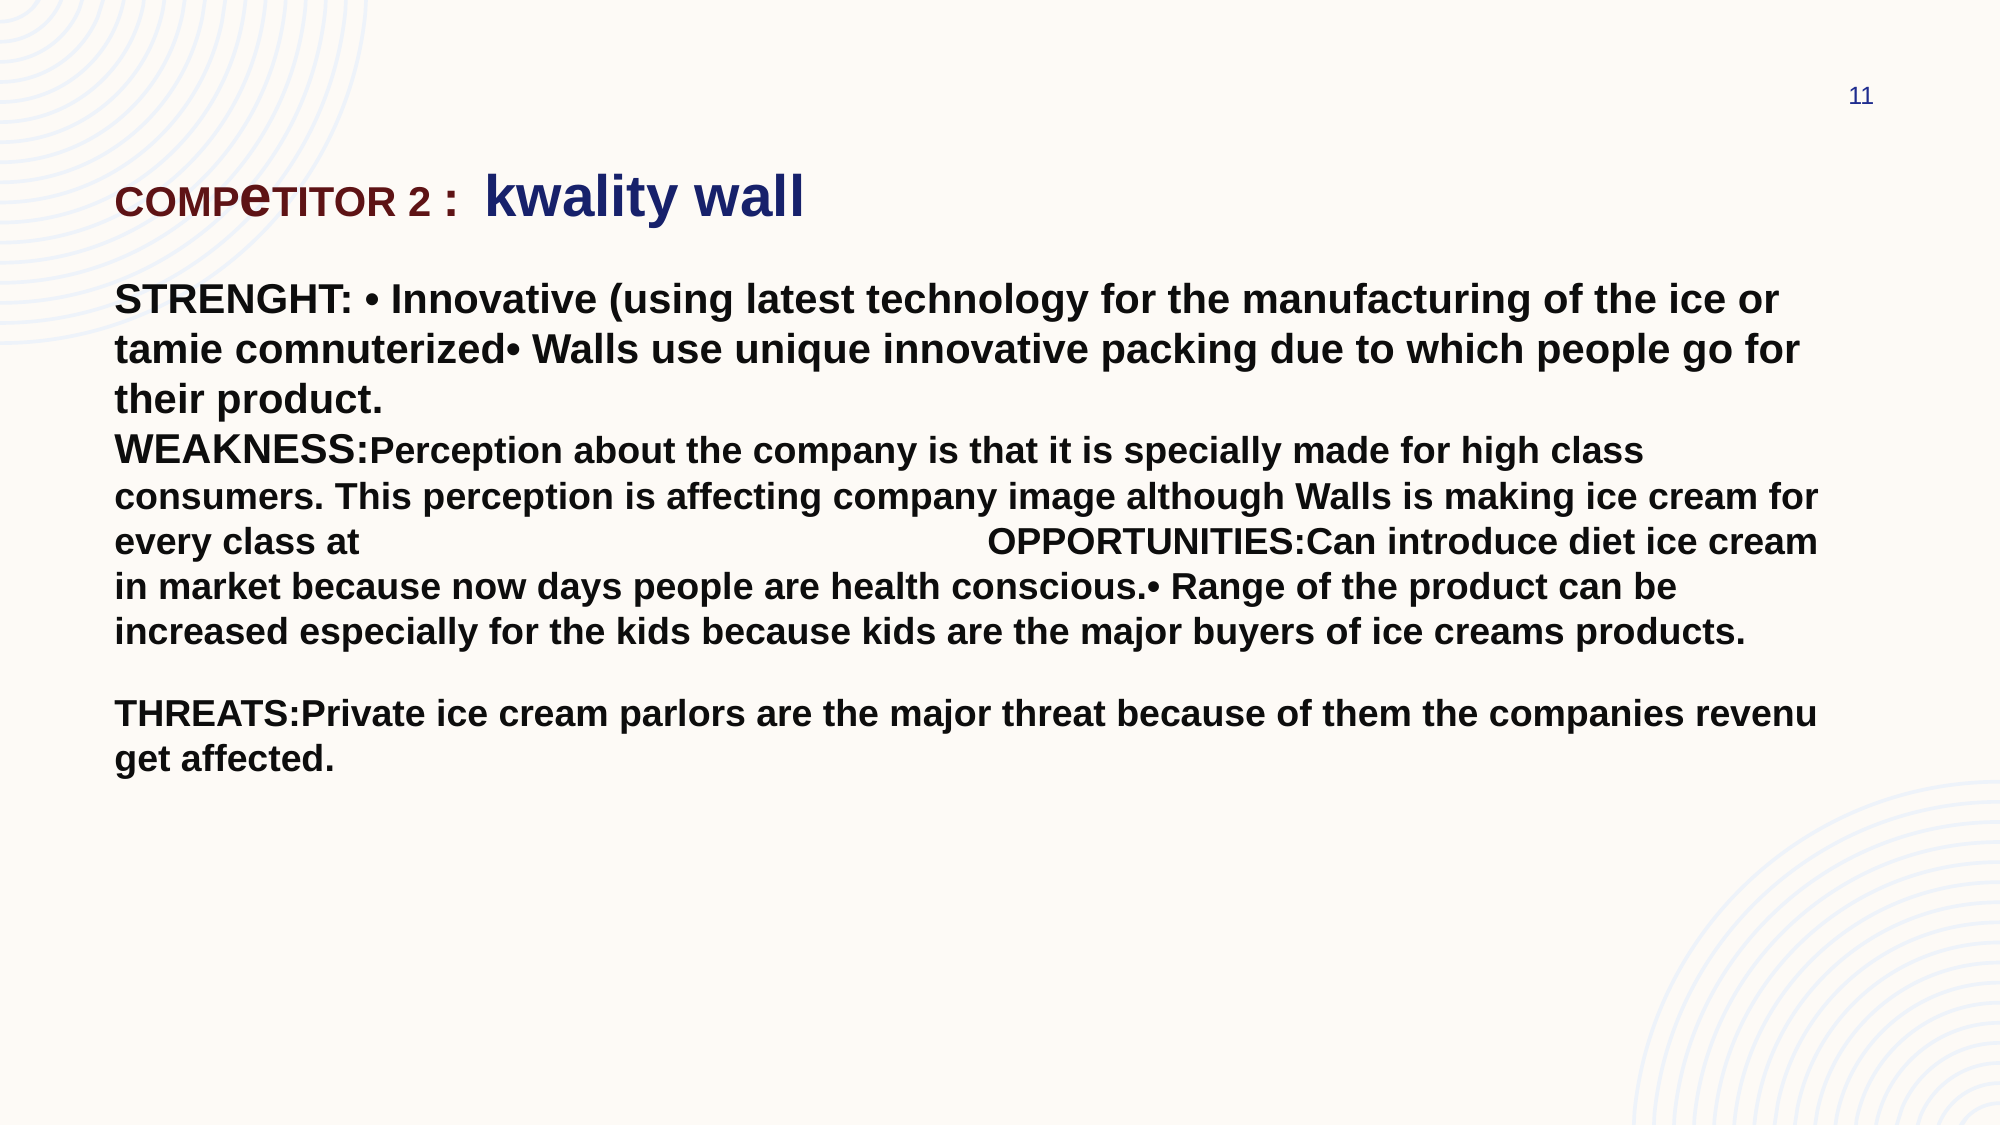

11
COMPeTITOR 2 : kwality wall
STRENGHT: • Innovative (using latest technology for the manufacturing of the ice or tamie comnuterized• Walls use unique innovative packing due to which people go for their product.
WEAKNESS:Perception about the company is that it is specially made for high class consumers. This perception is affecting company image although Walls is making ice cream for every class at                                                            OPPORTUNITIES:Can introduce diet ice cream in market because now days people are health conscious.• Range of the product can be increased especially for the kids because kids are the major buyers of ice creams products.
THREATS:Private ice cream parlors are the major threat because of them the companies revenu get affected.